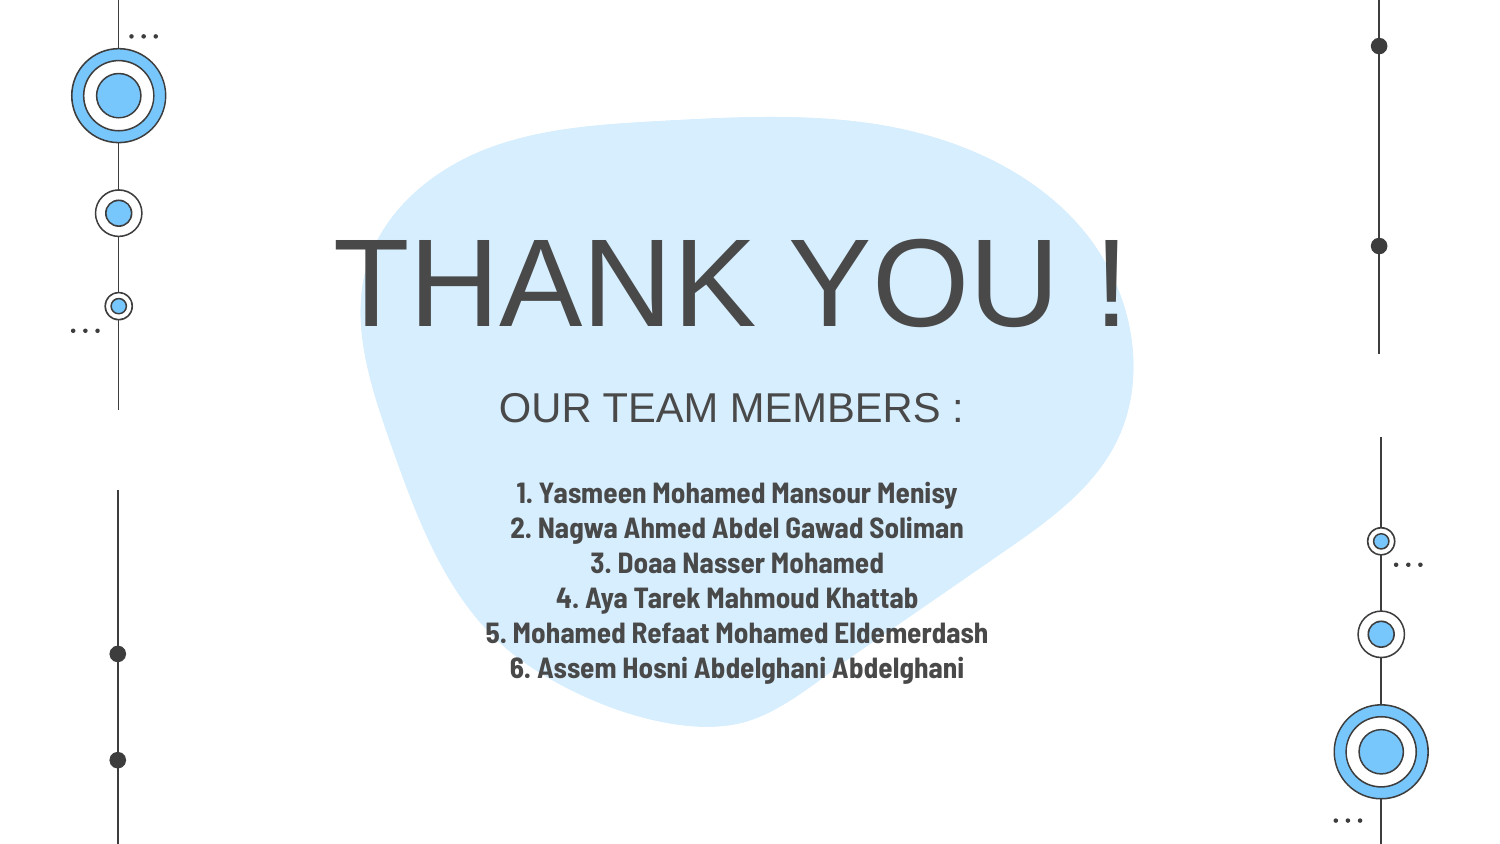

THANK YOU !
# OUR TEAM MEMBERS :
1. Yasmeen Mohamed Mansour Menisy
2. Nagwa Ahmed Abdel Gawad Soliman
3. Doaa Nasser Mohamed
4. Aya Tarek Mahmoud Khattab
5. Mohamed Refaat Mohamed Eldemerdash
6. Assem Hosni Abdelghani Abdelghani